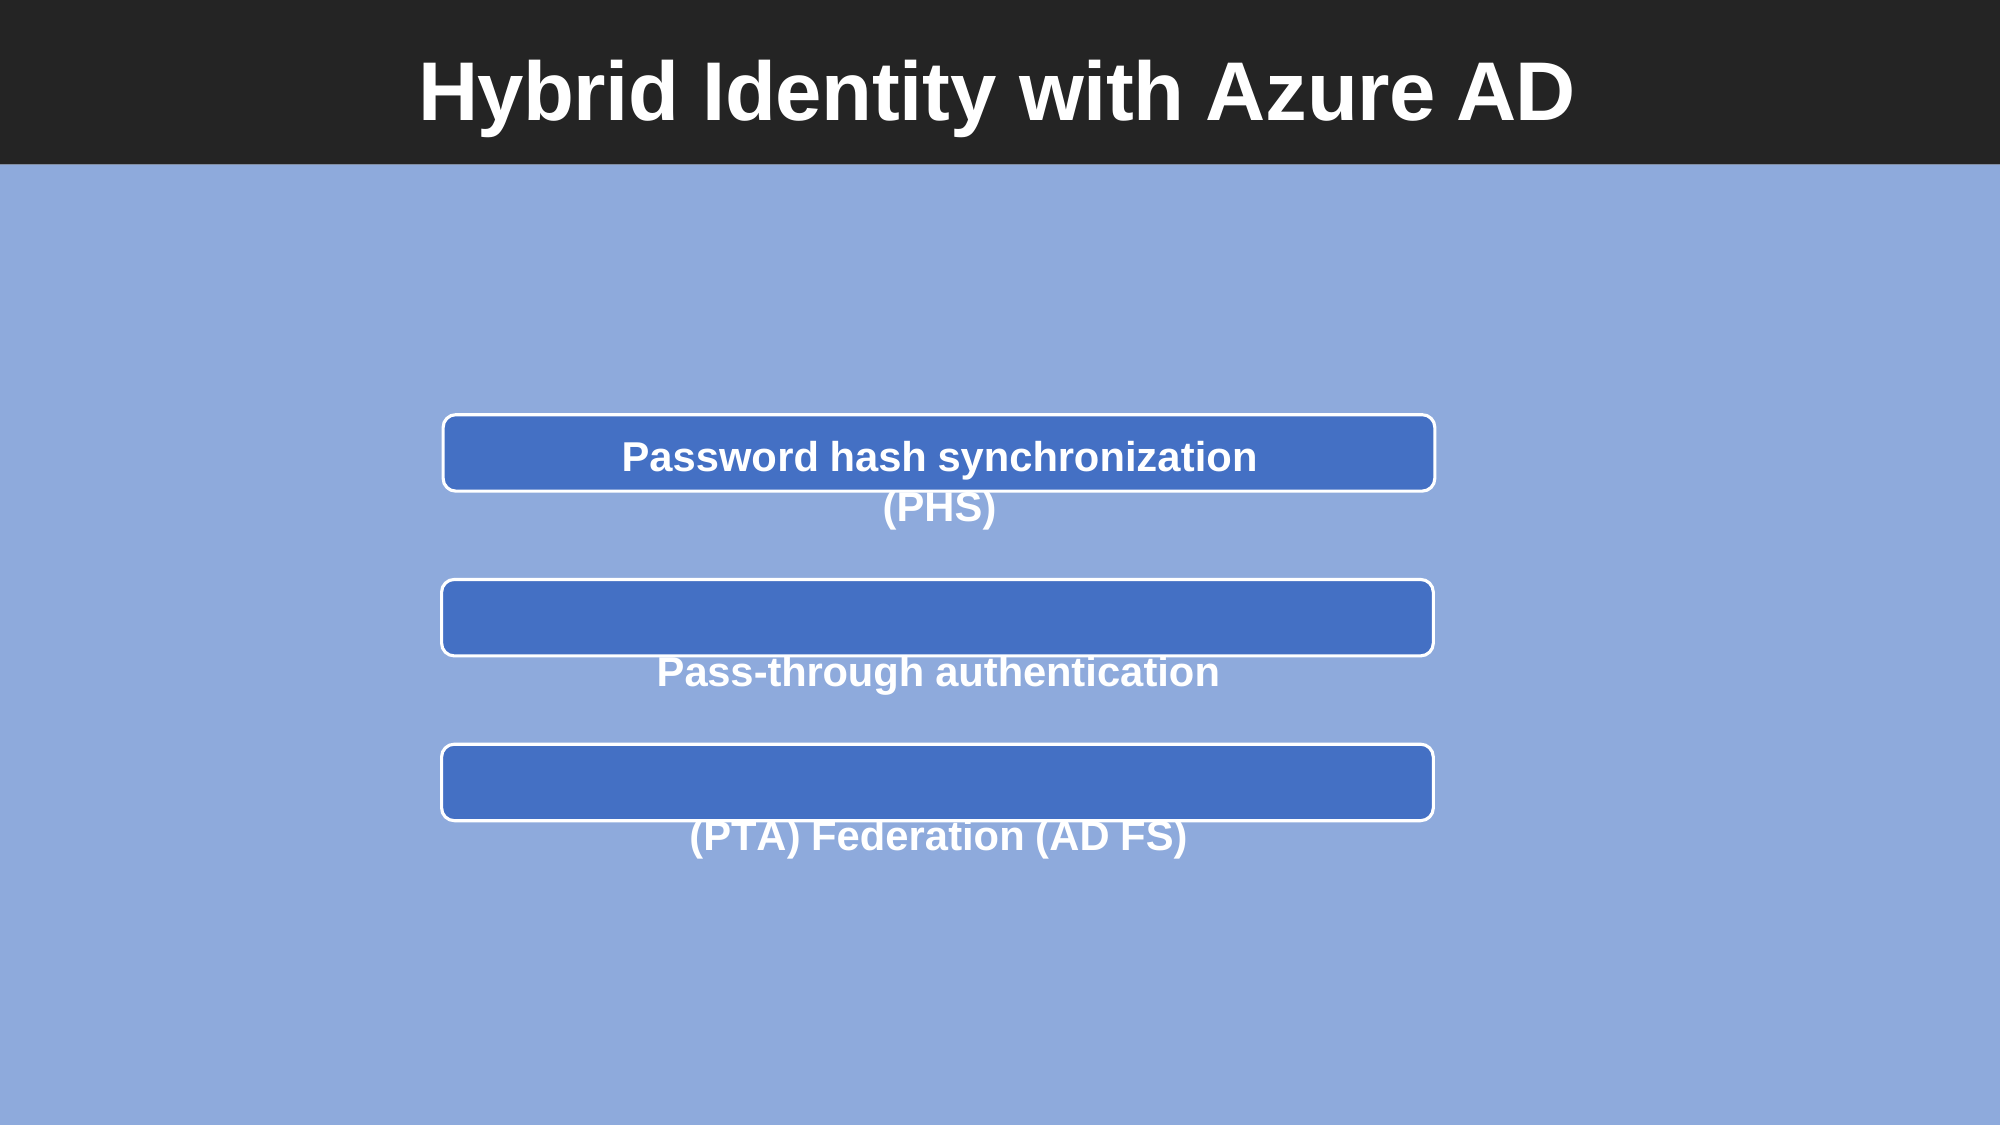

# Hybrid Identity with Azure AD

Password hash synchronization (PHS)
Pass-through authentication (PTA) Federation (AD FS)